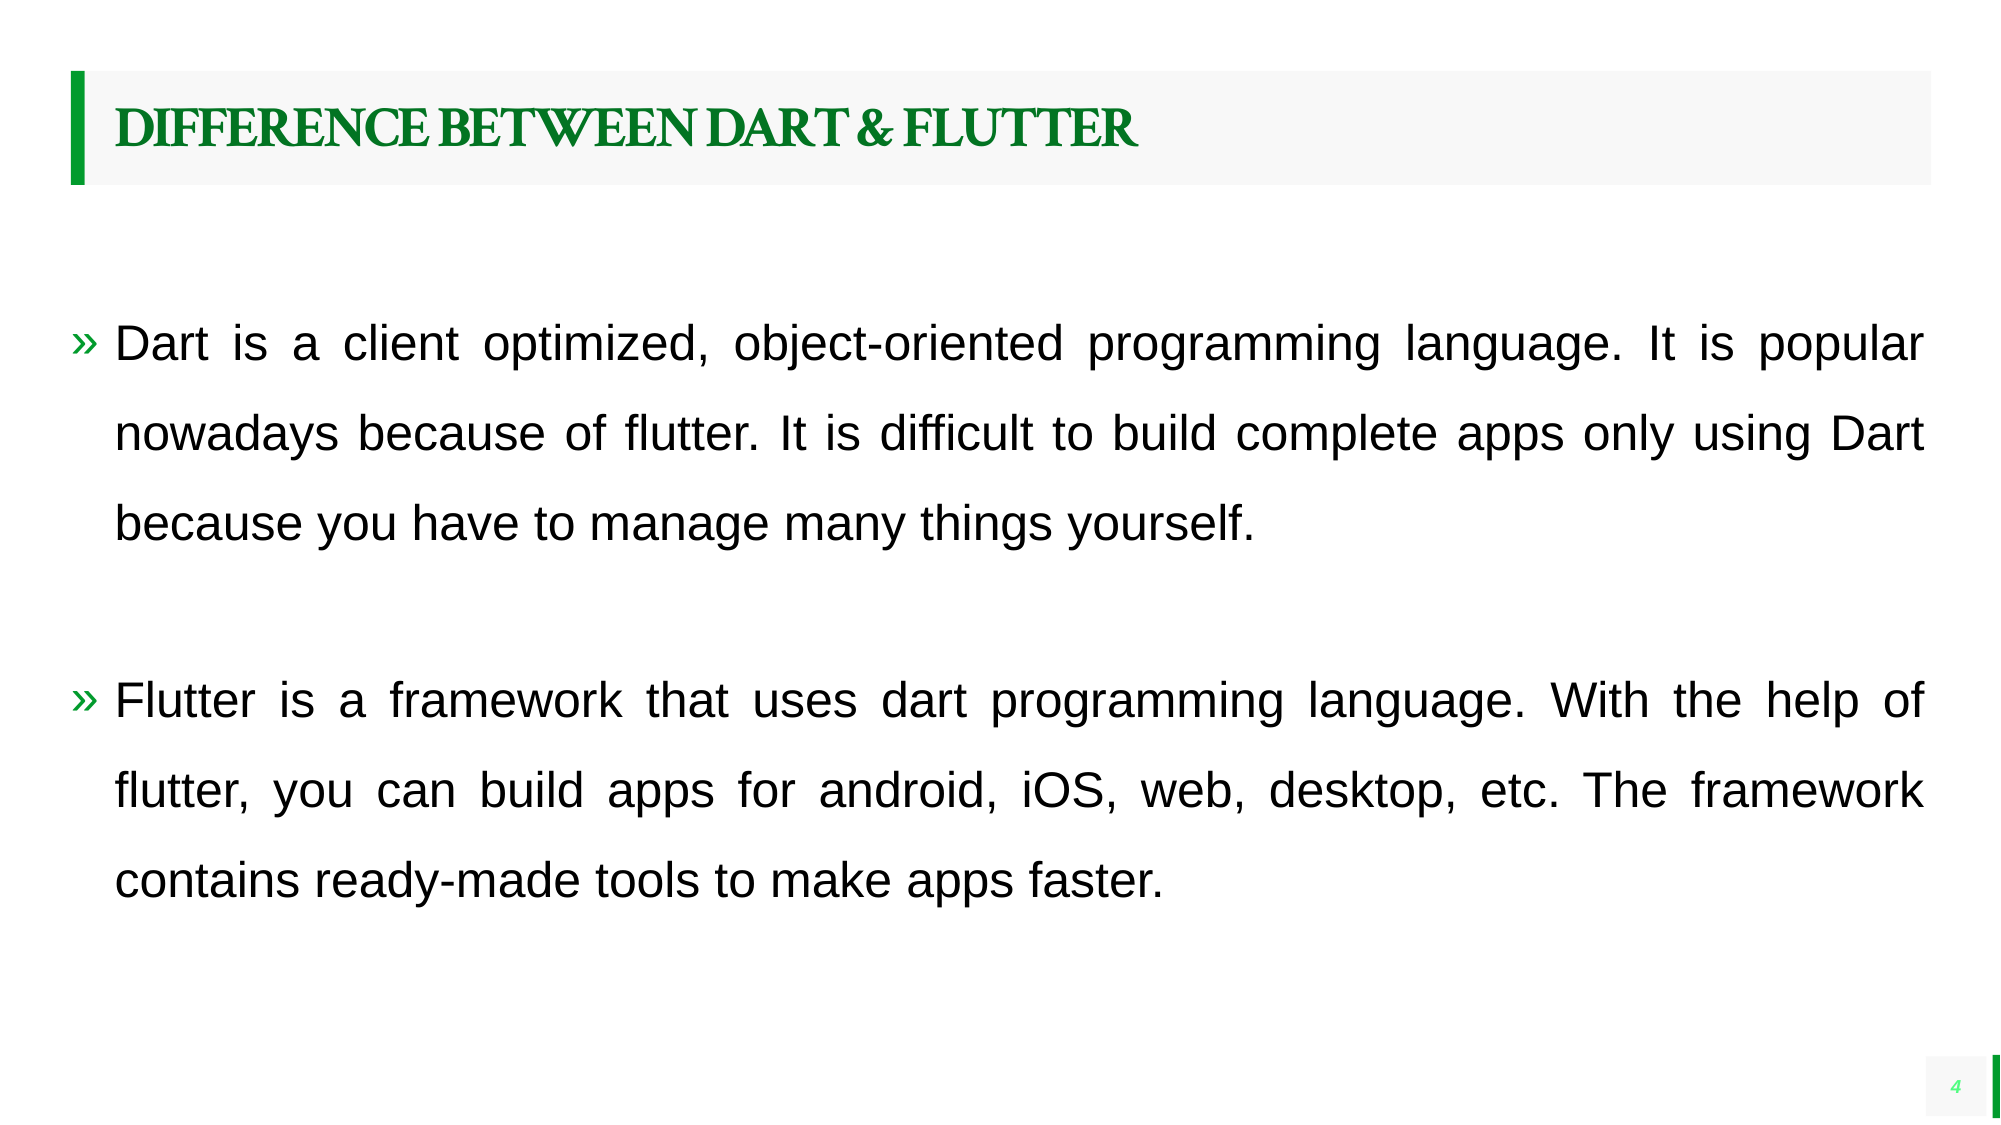

# Difference Between Dart & Flutter
Dart is a client optimized, object-oriented programming language. It is popular nowadays because of flutter. It is difficult to build complete apps only using Dart because you have to manage many things yourself.

Flutter is a framework that uses dart programming language. With the help of flutter, you can build apps for android, iOS, web, desktop, etc. The framework contains ready-made tools to make apps faster.
4